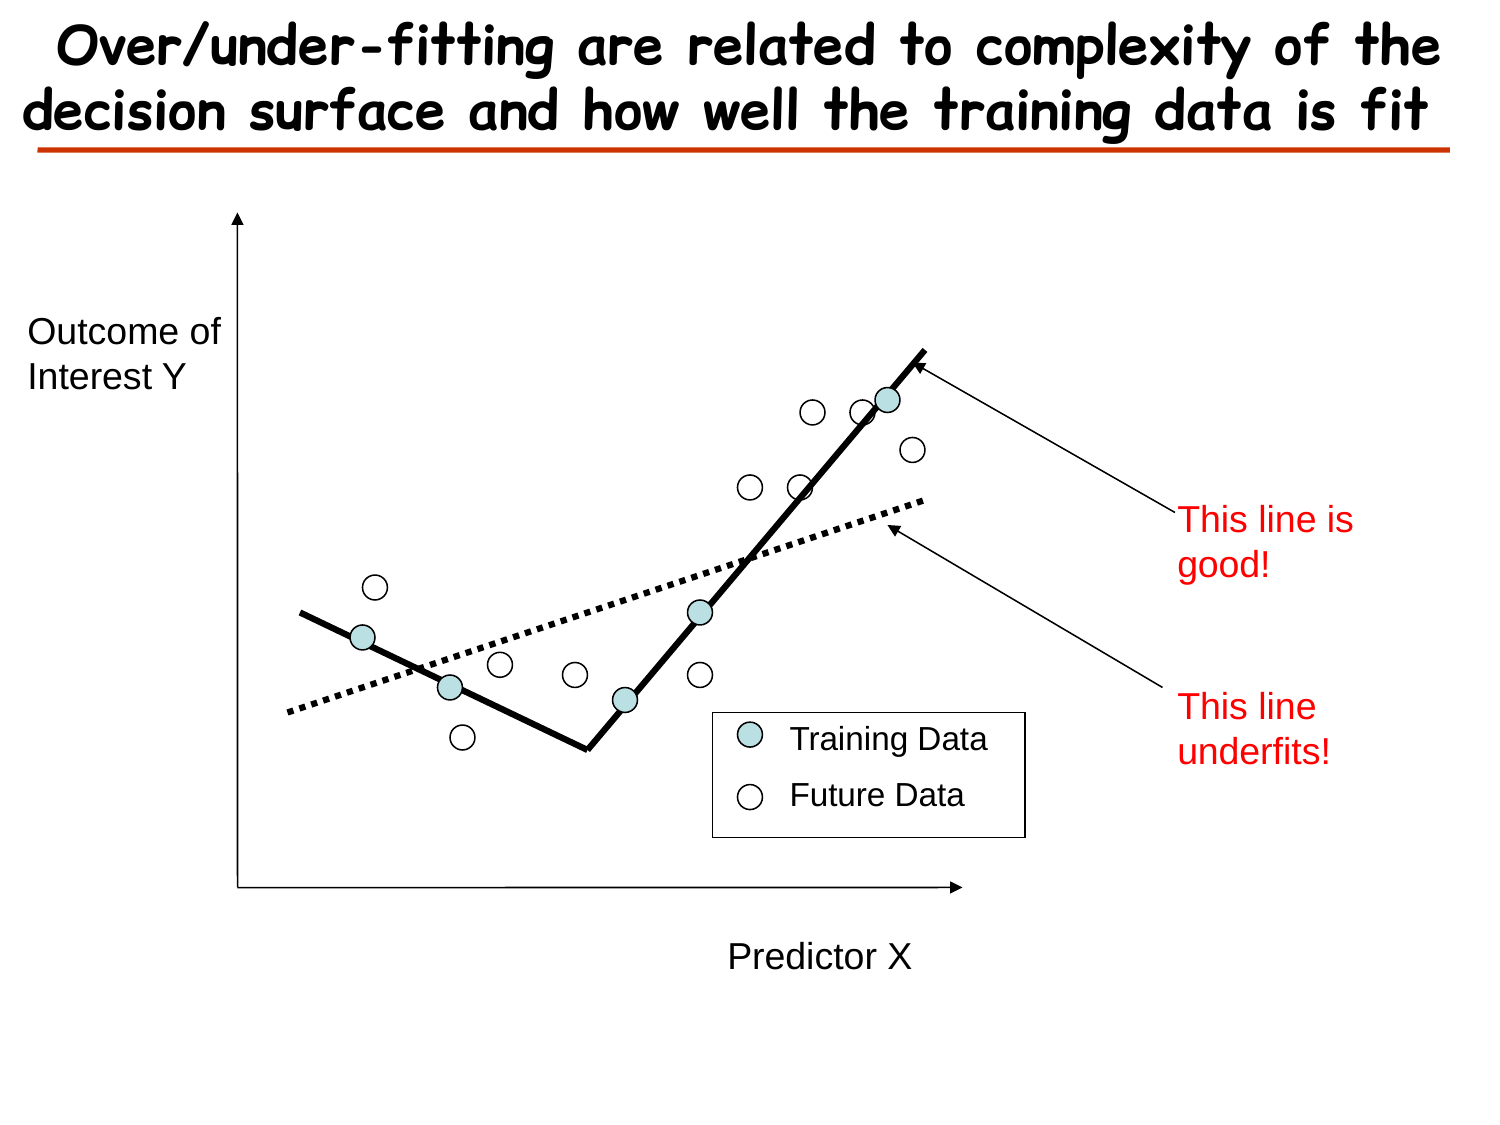

# Over/under-fitting are related to complexity of the decision surface and how well the training data is fit

Outcome of Interest Y

This line is good!

This line underfits!

Training Data
Future Data

Predictor X